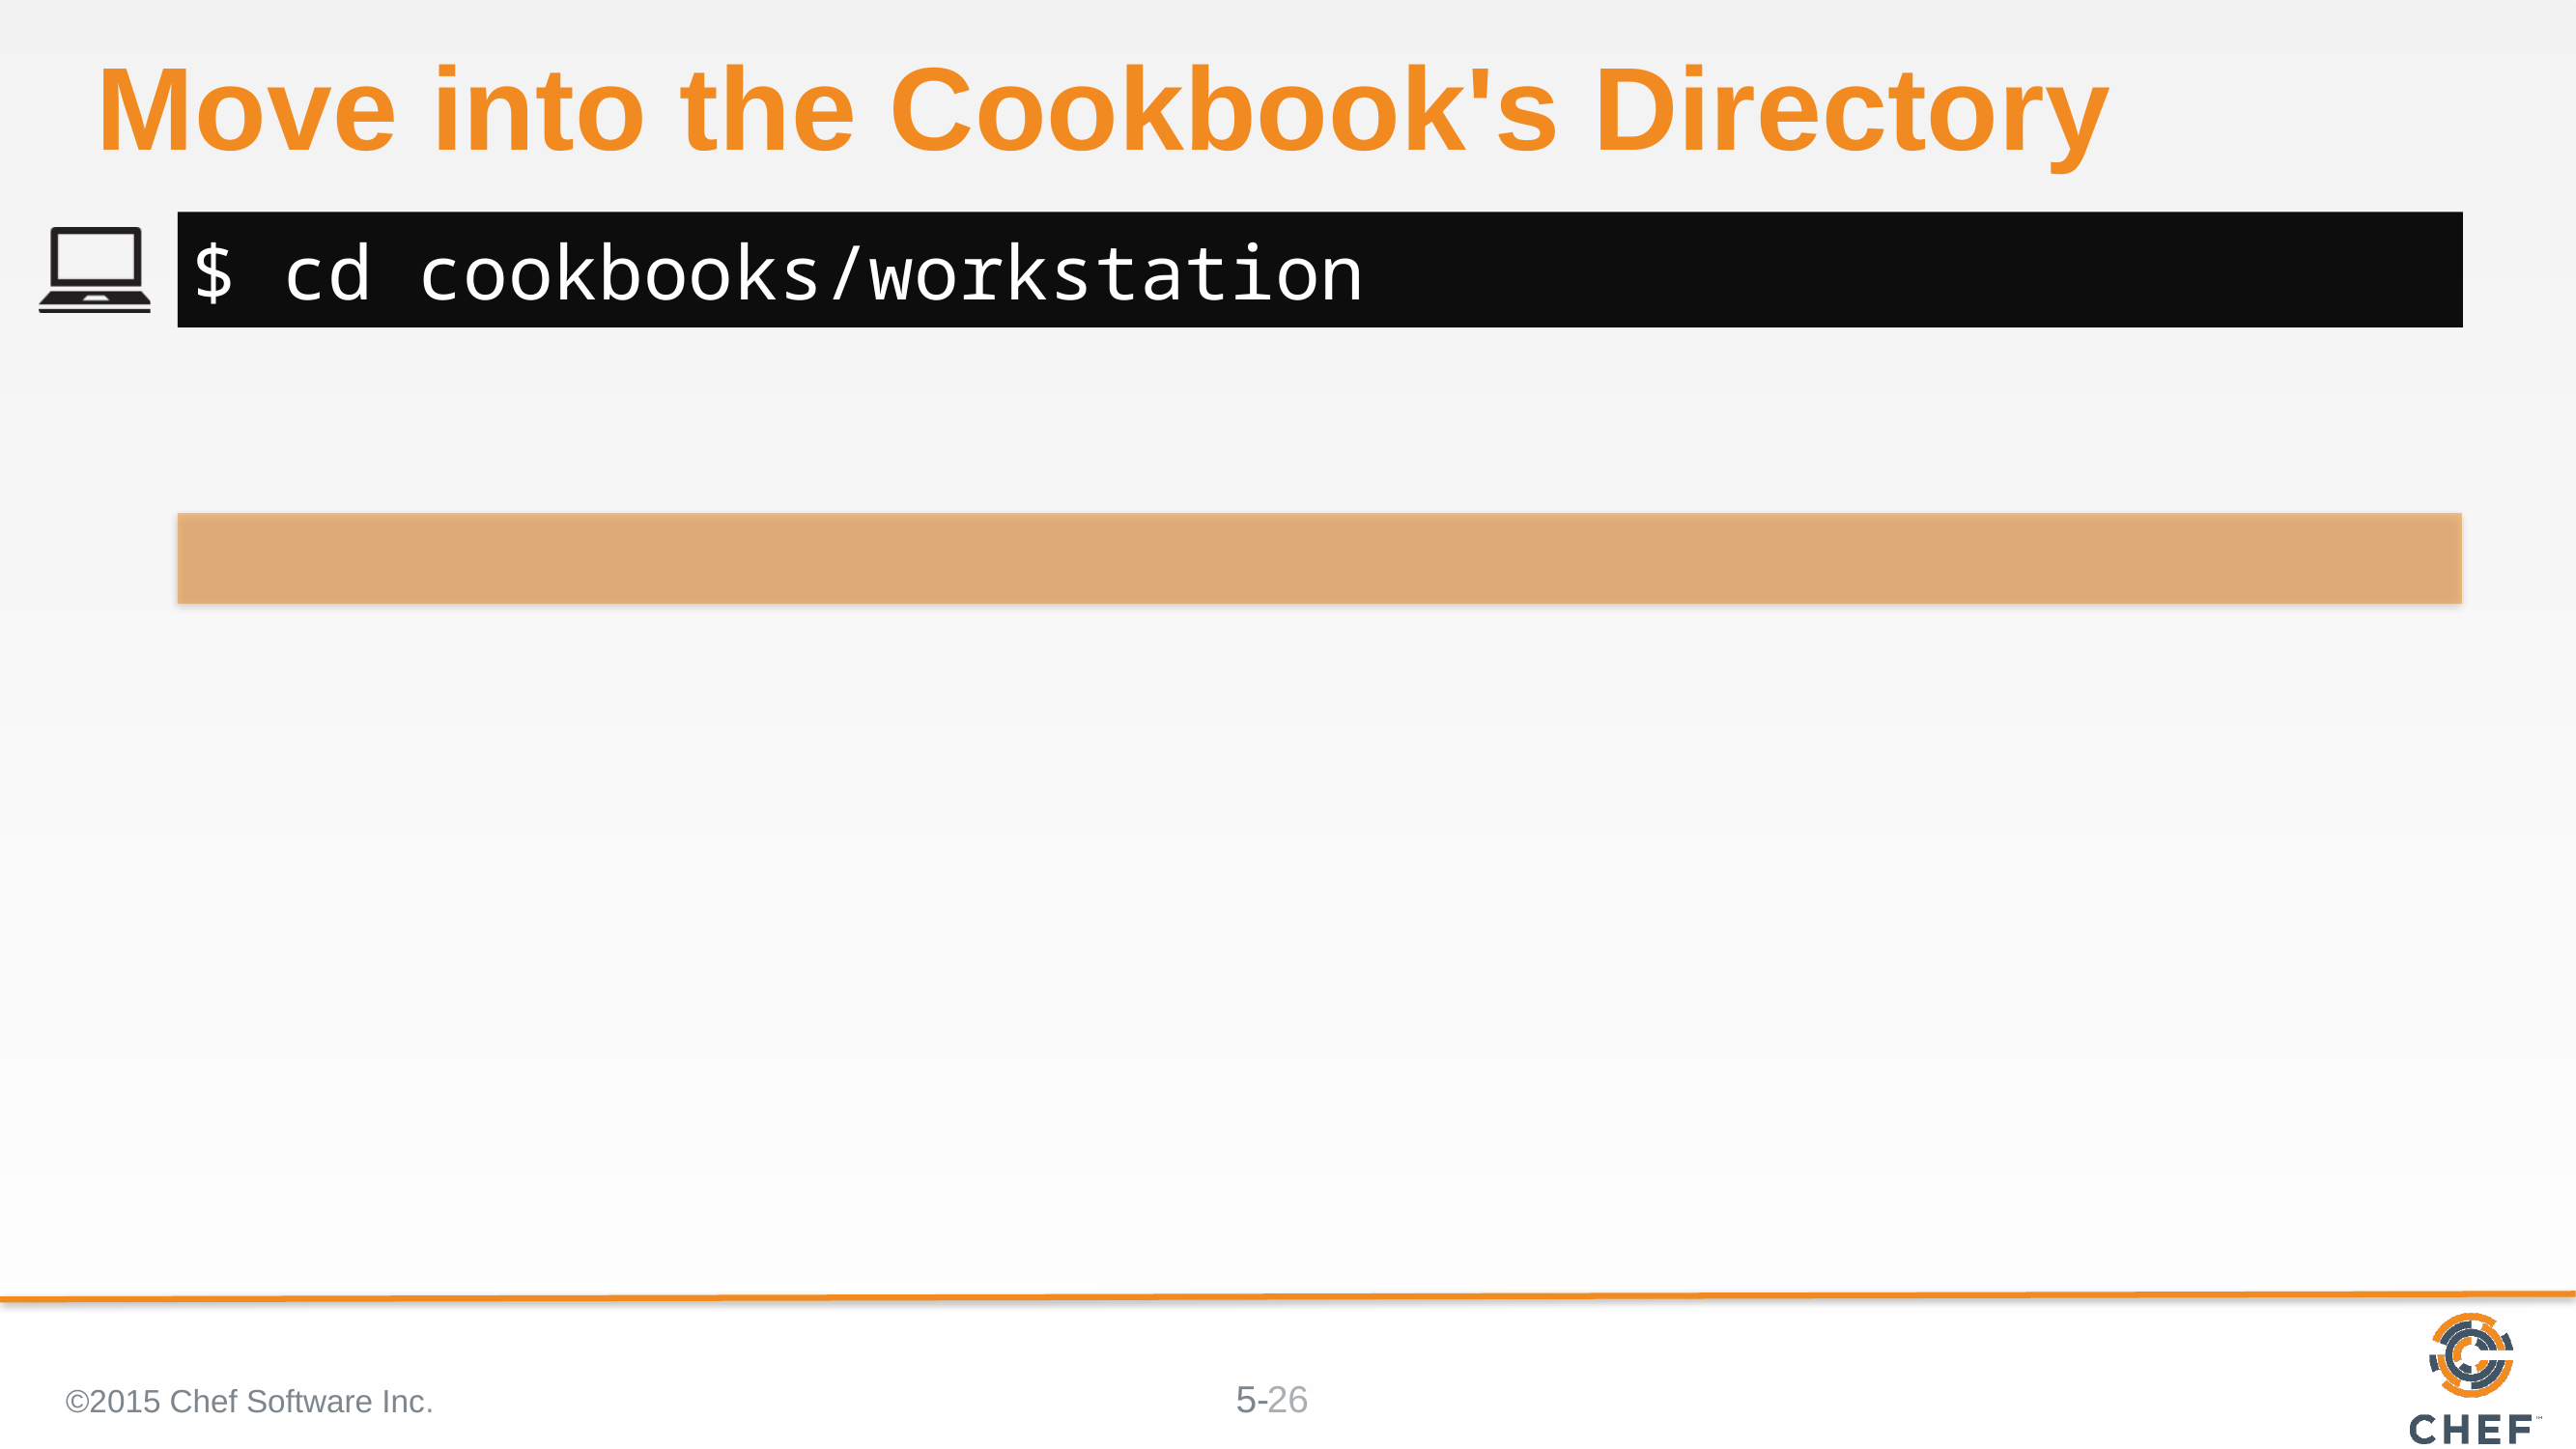

# Move into the Cookbook's Directory
$ cd cookbooks/workstation

©2015 Chef Software Inc.
26